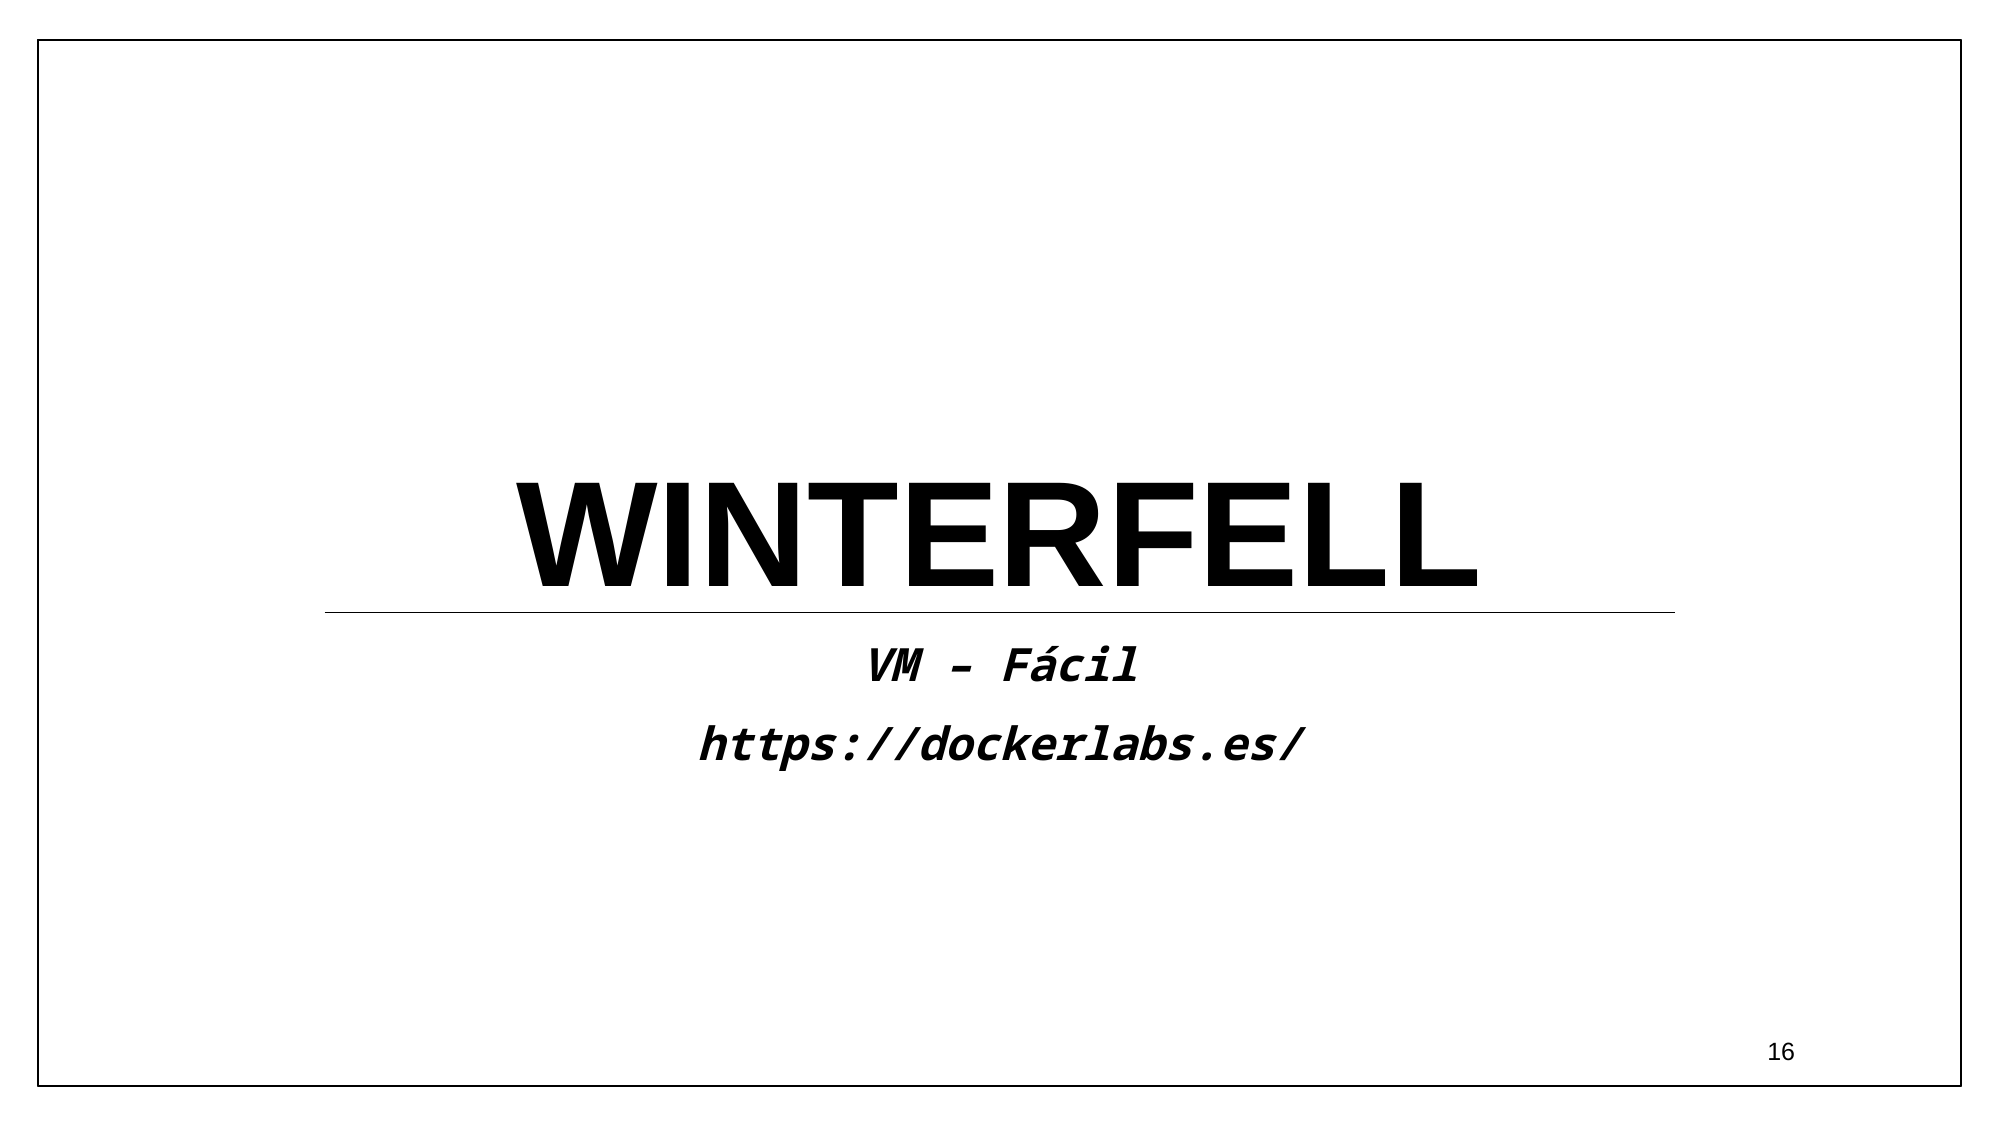

# WINTERFELL
VM – Fácil
https://dockerlabs.es/
16